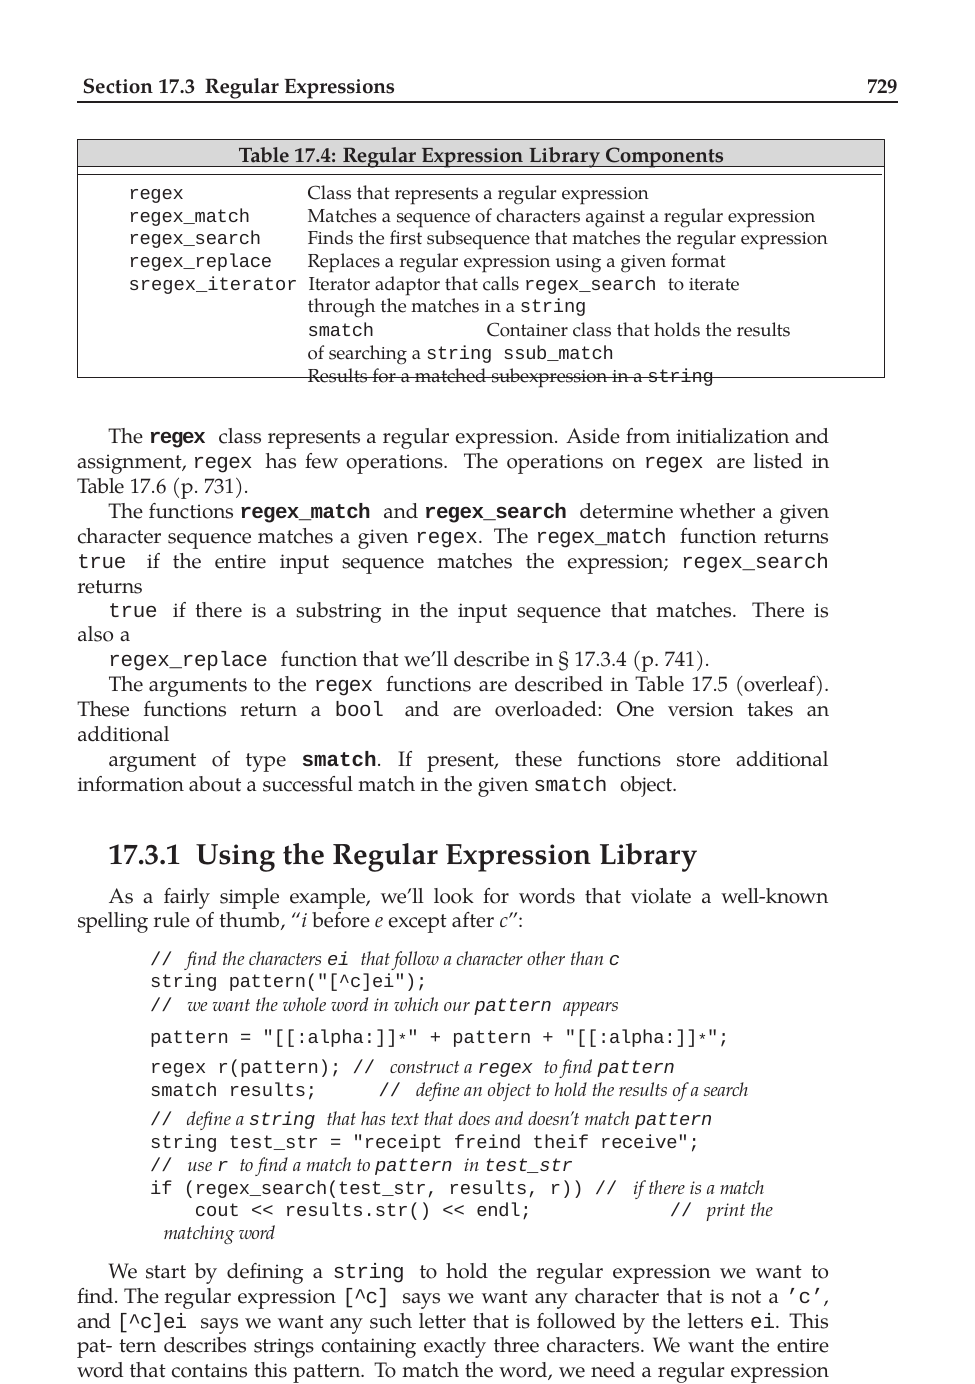

Section 17.3 Regular Expressions
729

Table 17.4: Regular Expression Library Components

regex regex_match
Class that represents a regular expression
Matches a sequence of characters against a regular expression
regex_search	Finds the first subsequence that matches the regular expression regex_replace	Replaces a regular expression using a given format sregex_iterator Iterator adaptor that calls regex_search to iterate
through the matches in a string
smatch	Container class that holds the results of searching a string ssub_match	Results for a matched subexpression in a string
The regex class represents a regular expression. Aside from initialization and assignment, regex has few operations. The operations on regex are listed in Table 17.6 (p. 731).
The functions regex_match and regex_search determine whether a given character sequence matches a given regex. The regex_match function returns true if the entire input sequence matches the expression; regex_search returns
true if there is a substring in the input sequence that matches. There is also a
regex_replace function that we’ll describe in § 17.3.4 (p. 741).
The arguments to the regex functions are described in Table 17.5 (overleaf). These functions return a bool and are overloaded: One version takes an additional
argument of type smatch. If present, these functions store additional information about a successful match in the given smatch object.

17.3.1	Using the Regular Expression Library
As a fairly simple example, we’ll look for words that violate a well-known spelling rule of thumb, “i before e except after c”:
// find the characters ei that follow a character other than c
string pattern("[^c]ei");
// we want the whole word in which our pattern appears
pattern = "[[:alpha:]]*" + pattern + "[[:alpha:]]*";
regex r(pattern); // construct a regex to find pattern
smatch results;	// define an object to hold the results of a search
// define a string that has text that does and doesn’t match pattern
string test_str = "receipt freind theif receive";
// use r to find a match to pattern in test_str
if (regex_search(test_str, results, r)) // if there is a match
cout << results.str() << endl;	// print the matching word
We start by defining a string to hold the regular expression we want to find. The regular expression [^c] says we want any character that is not a ’c’, and [^c]ei says we want any such letter that is followed by the letters ei. This pat- tern describes strings containing exactly three characters. We want the entire word that contains this pattern. To match the word, we need a regular expression that will match the letters that come before and after our three-letter pattern.